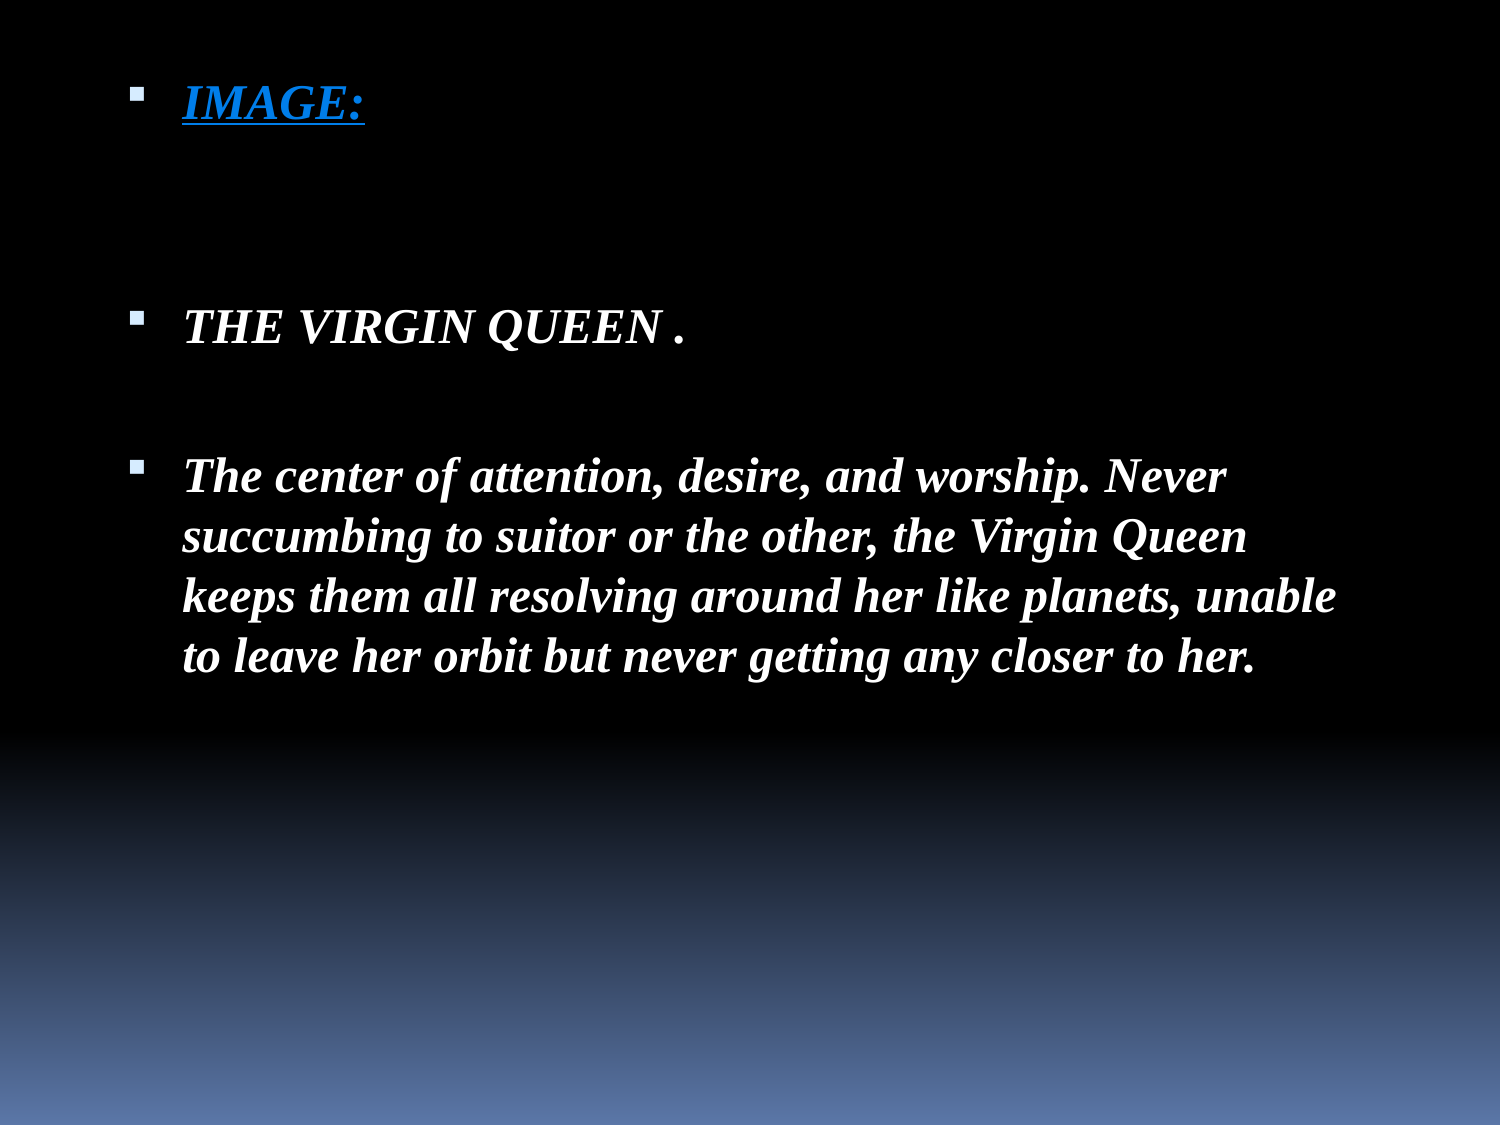

IMAGE:

THE VIRGIN QUEEN .

The center of attention, desire, and worship. Never succumbing to suitor or the other, the Virgin Queen keeps them all resolving around her like planets, unable to leave her orbit but never getting any closer to her.